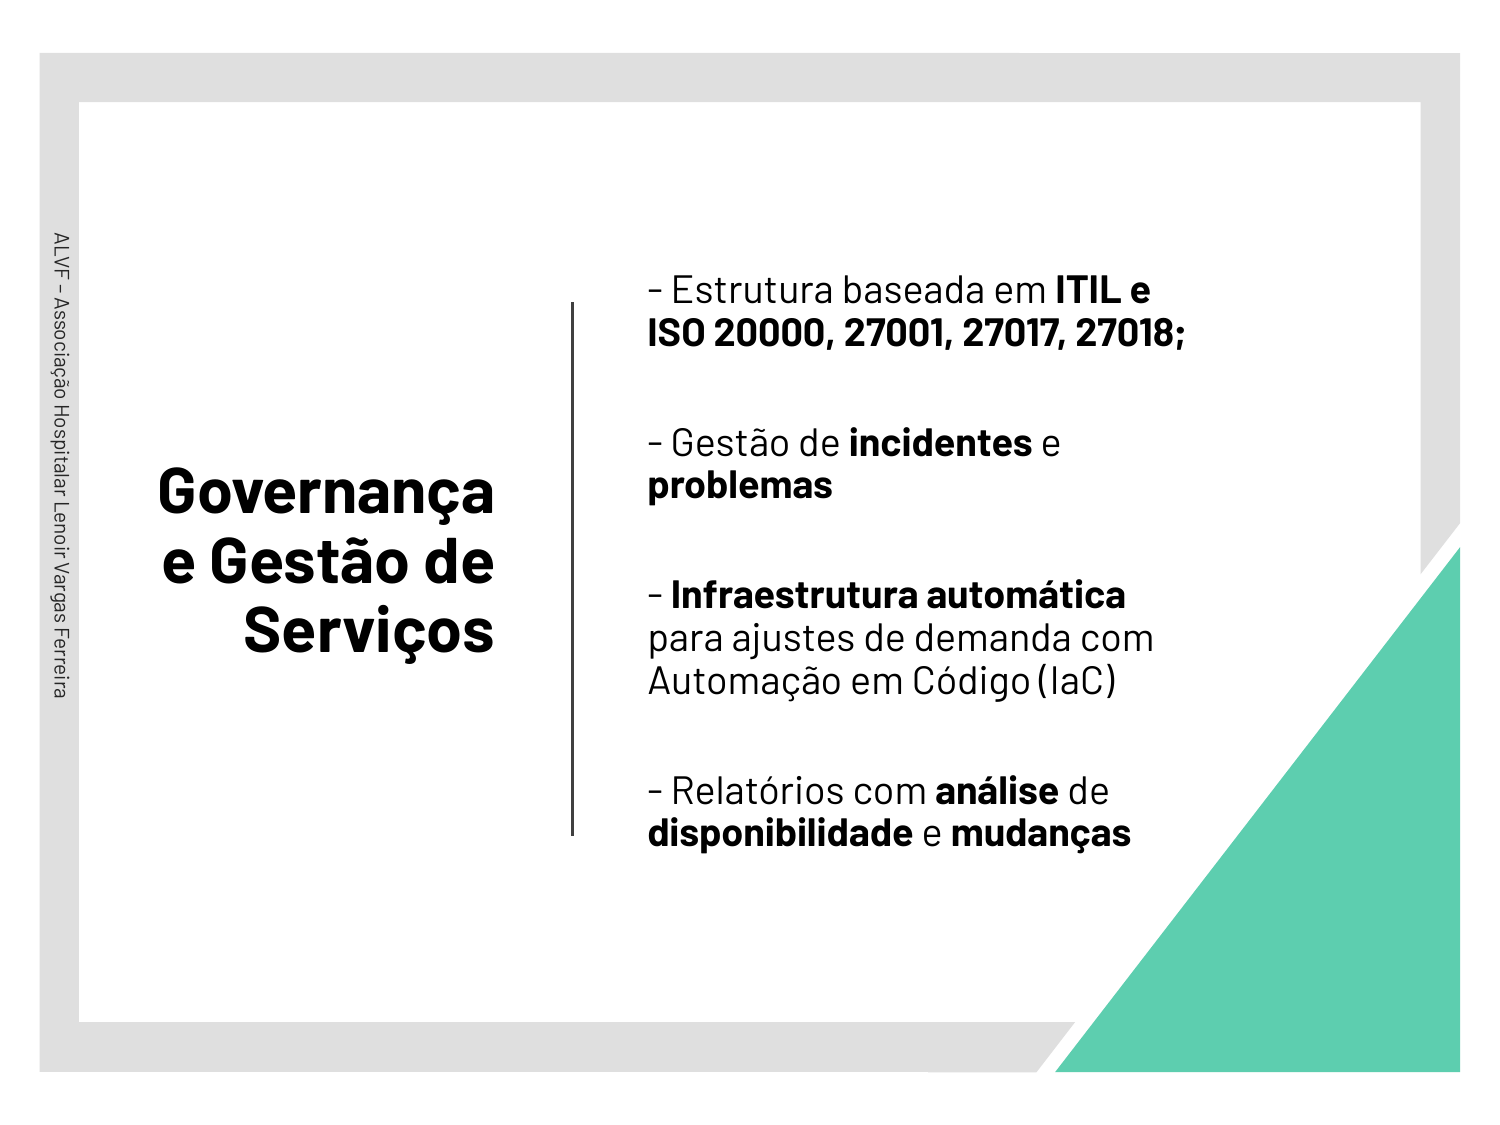

# Governança e Gestão de Serviços
- Estrutura baseada em ITIL e ISO 20000, 27001, 27017, 27018;

- Gestão de incidentes e problemas

- Infraestrutura automática para ajustes de demanda com Automação em Código (IaC)

- Relatórios com análise de disponibilidade e mudanças
ALVF – Associação Hospitalar Lenoir Vargas Ferreira